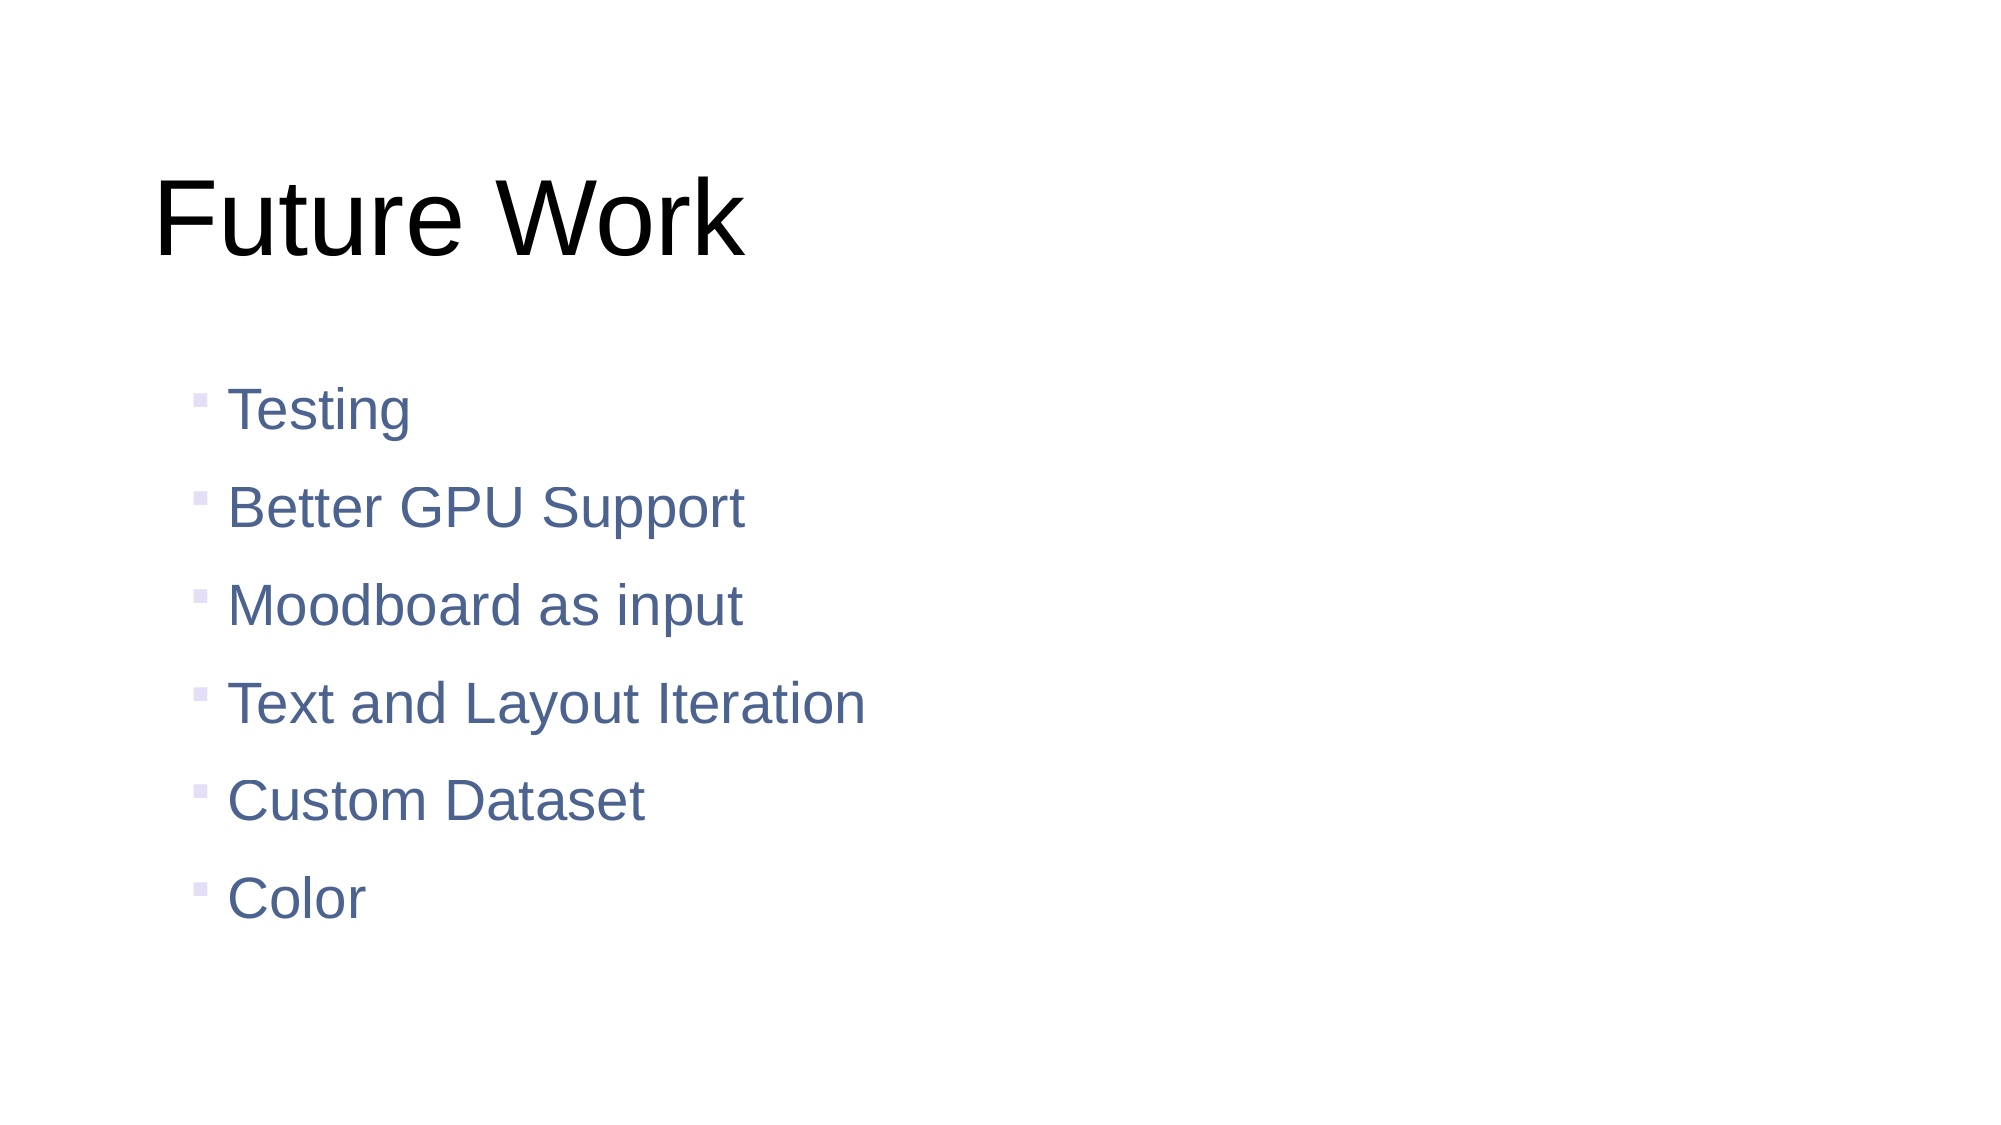

# Future Work
Testing
Better GPU Support
Moodboard as input
Text and Layout Iteration
Custom Dataset
Color